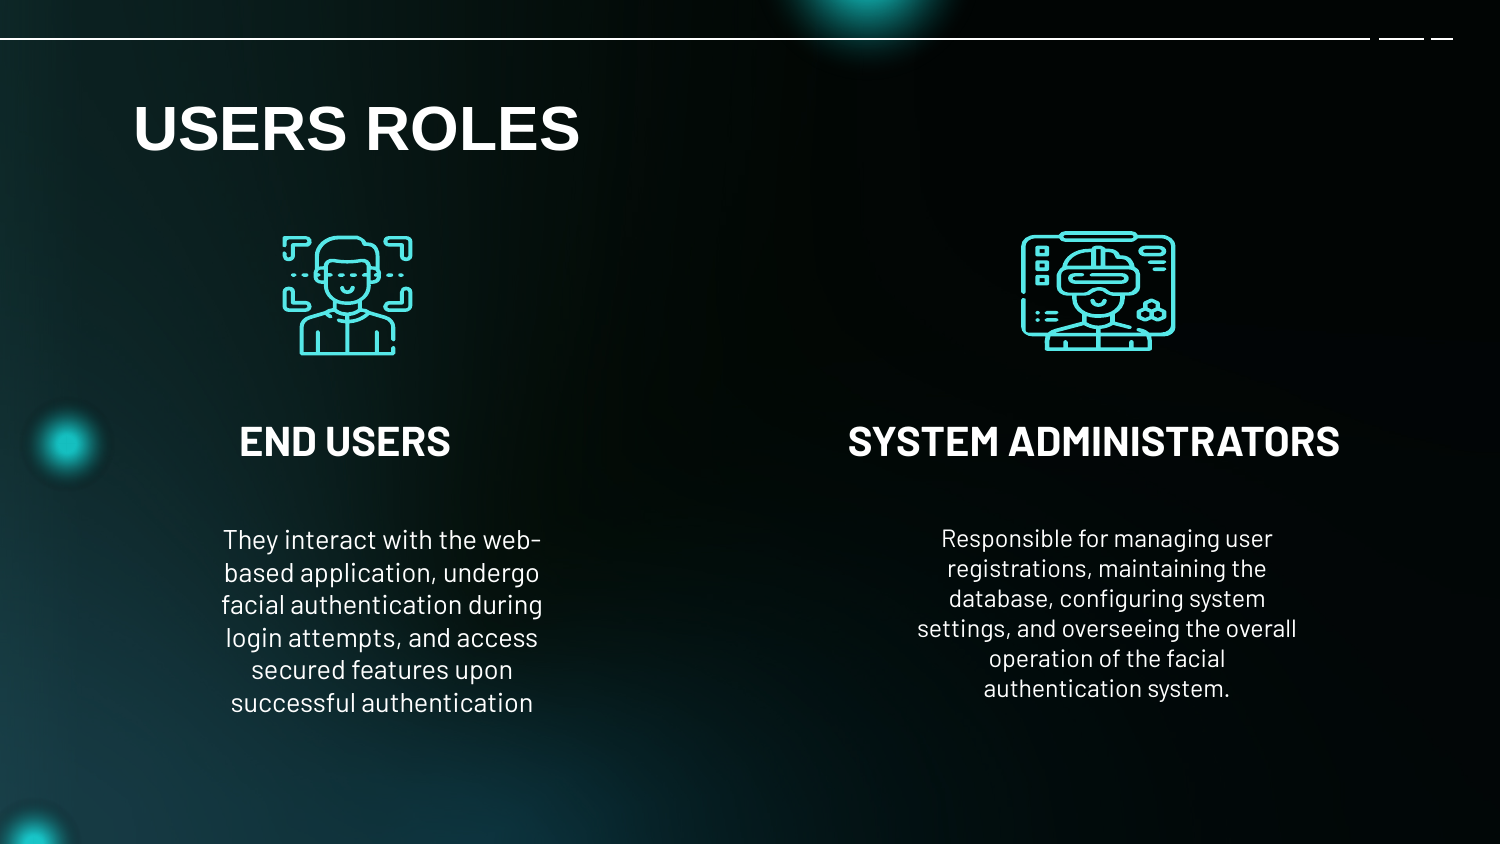

# USERS ROLES

END USERS
SYSTEM ADMINISTRATORS
They interact with the web-based application, undergo facial authentication during login attempts, and access secured features upon successful authentication
Responsible for managing user registrations, maintaining the database, configuring system settings, and overseeing the overall operation of the facial authentication system.